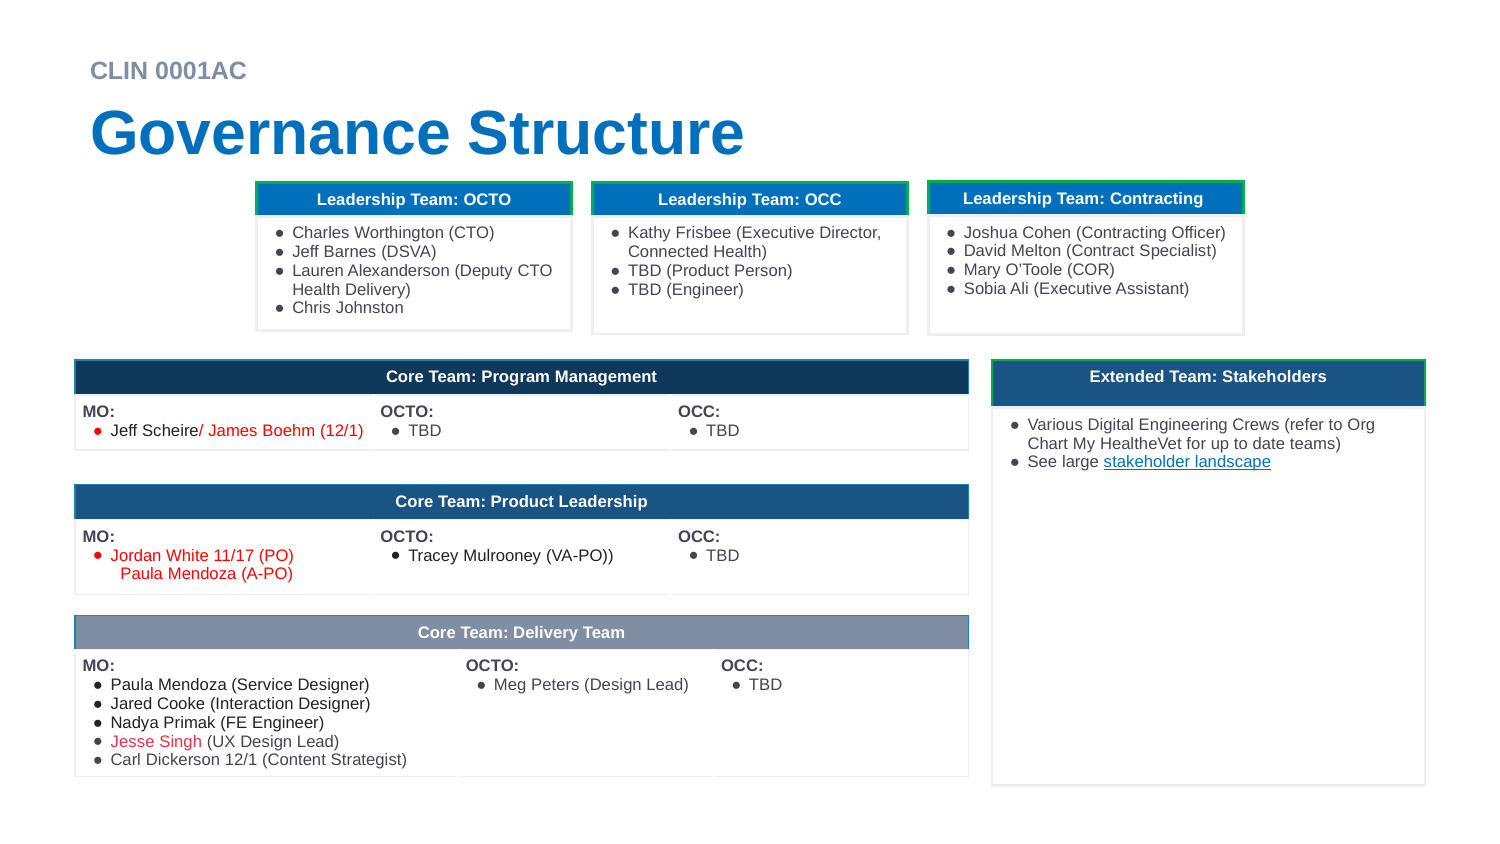

CLIN 0001AC

# Governance Structure
| Leadership Team: Contracting |
| --- |
| Joshua Cohen (Contracting Officer) David Melton (Contract Specialist) Mary O’Toole (COR) Sobia Ali (Executive Assistant) |
| Leadership Team: OCTO |
| --- |
| Charles Worthington (CTO) Jeff Barnes (DSVA) Lauren Alexanderson (Deputy CTO Health Delivery) Chris Johnston |
| Leadership Team: OCC |
| --- |
| Kathy Frisbee (Executive Director, Connected Health) TBD (Product Person) TBD (Engineer) |
| Core Team: Program Management |  |  |
| --- | --- | --- |
| MO: Jeff Scheire/ James Boehm (12/1) | OCTO: TBD | OCC: TBD |
| Extended Team: Stakeholders |
| --- |
| Various Digital Engineering Crews (refer to Org Chart My HealtheVet for up to date teams) See large stakeholder landscape |
| Core Team: Product Leadership |  |  |
| --- | --- | --- |
| MO: Jordan White 11/17 (PO) Paula Mendoza (A-PO) | OCTO: Tracey Mulrooney (VA-PO)) | OCC: TBD |
| Core Team: Delivery Team |  |  |
| --- | --- | --- |
| MO: Paula Mendoza (Service Designer) Jared Cooke (Interaction Designer) Nadya Primak (FE Engineer) Jesse Singh (UX Design Lead) Carl Dickerson 12/1 (Content Strategist) | OCTO: Meg Peters (Design Lead) | OCC: TBD |